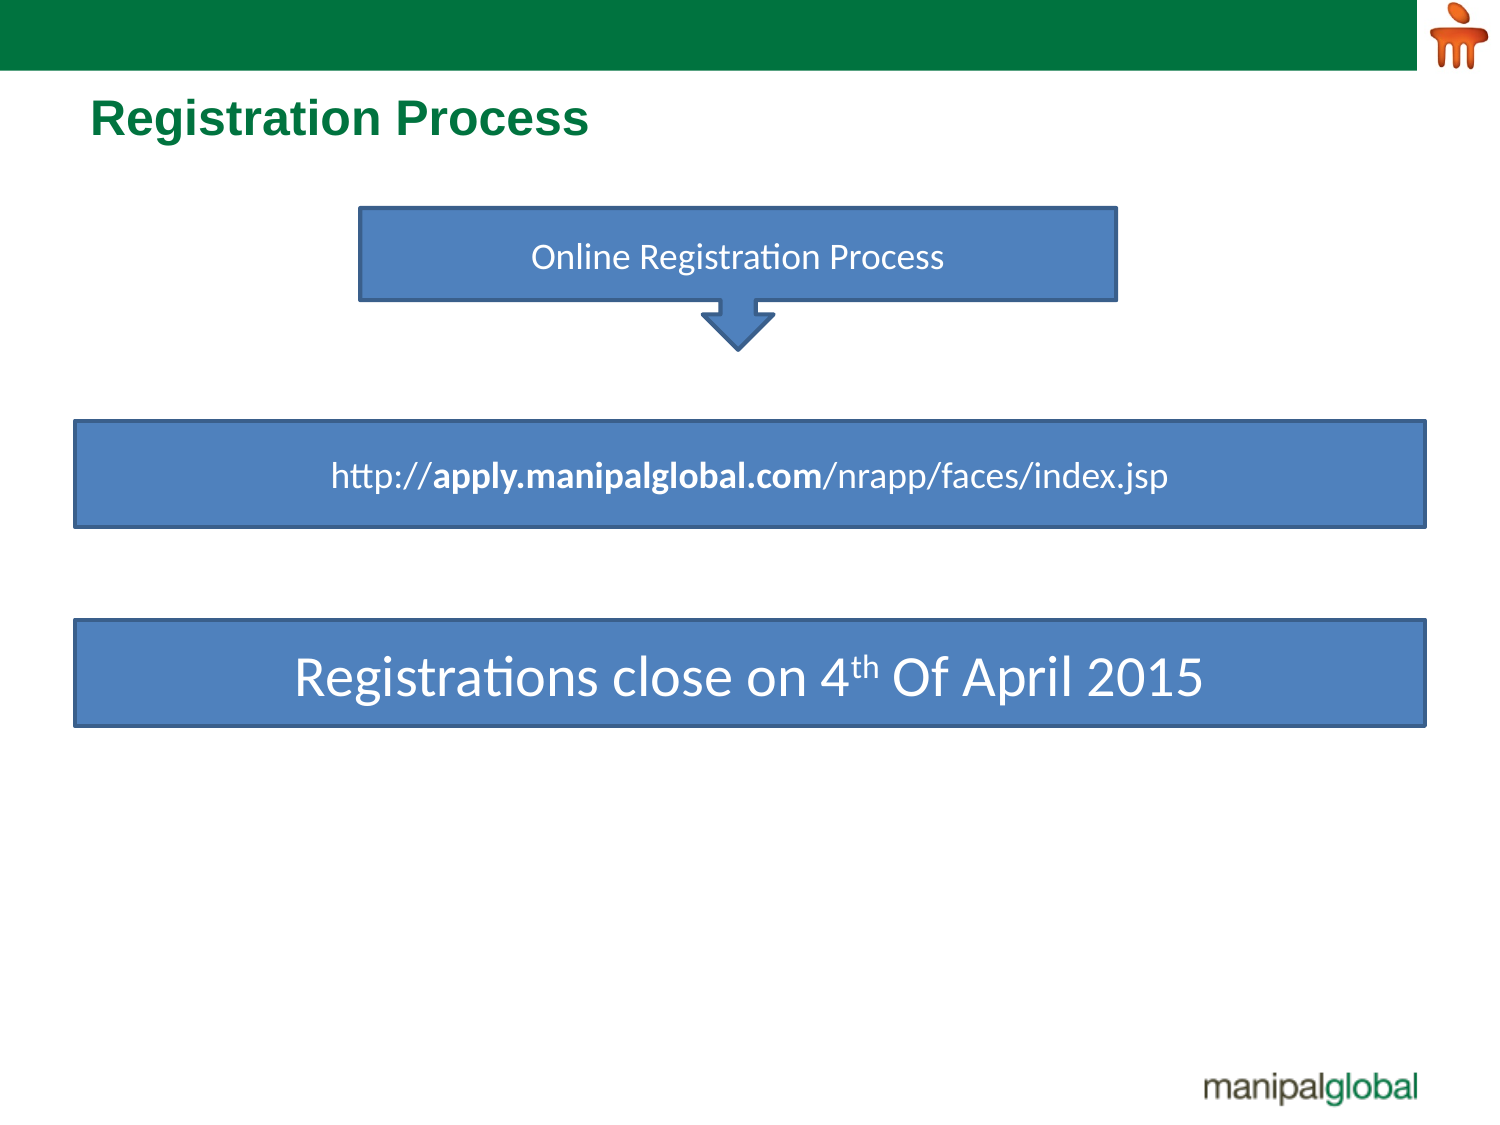

# Registration Process
Online Registration Process
http://apply.manipalglobal.com/nrapp/faces/index.jsp
Registrations close on 4th Of April 2015